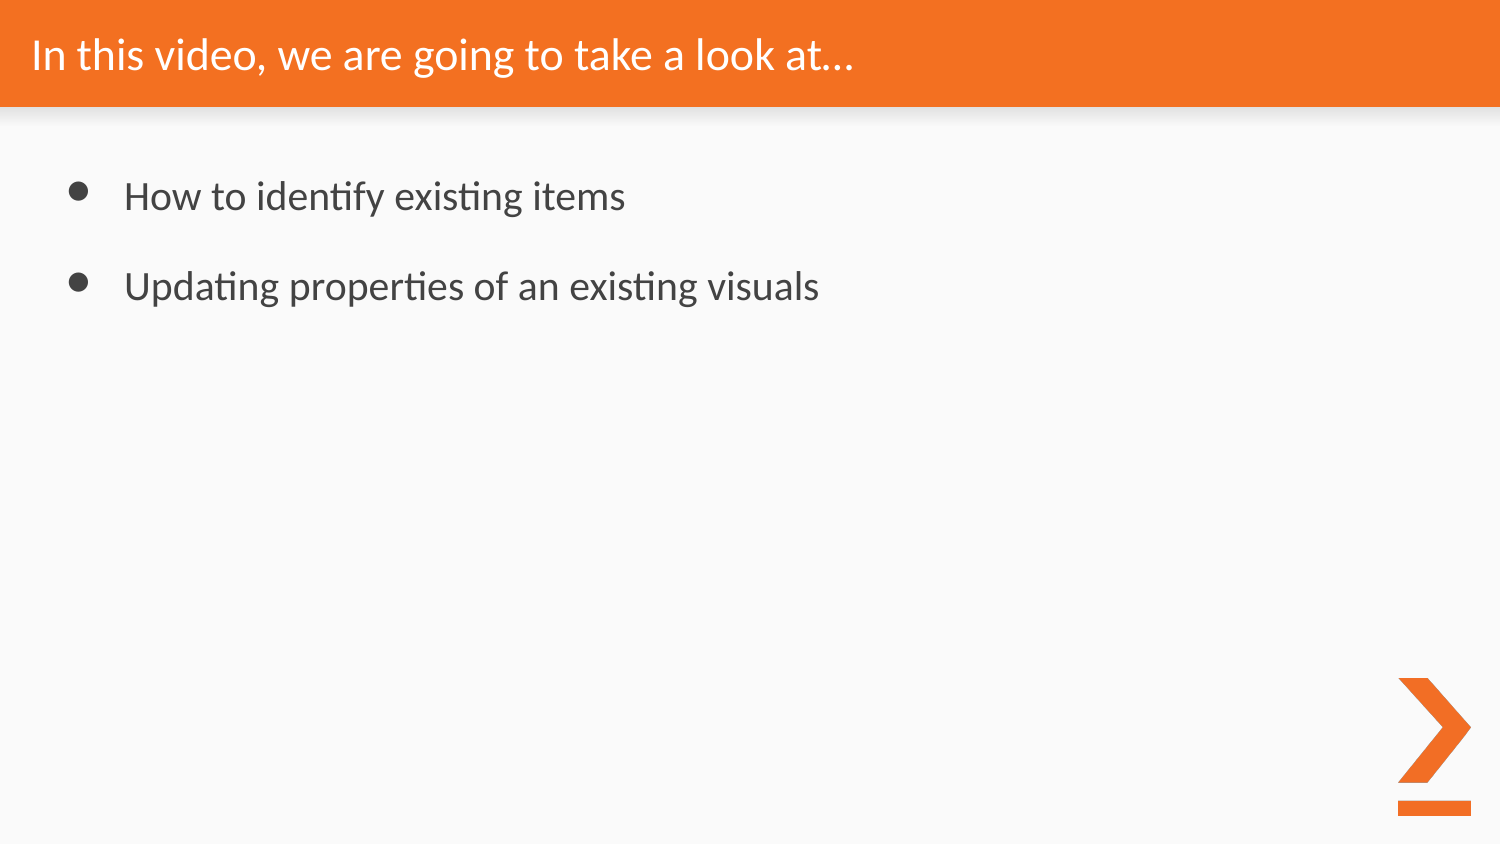

# In this video, we are going to take a look at…
How to identify existing items
Updating properties of an existing visuals